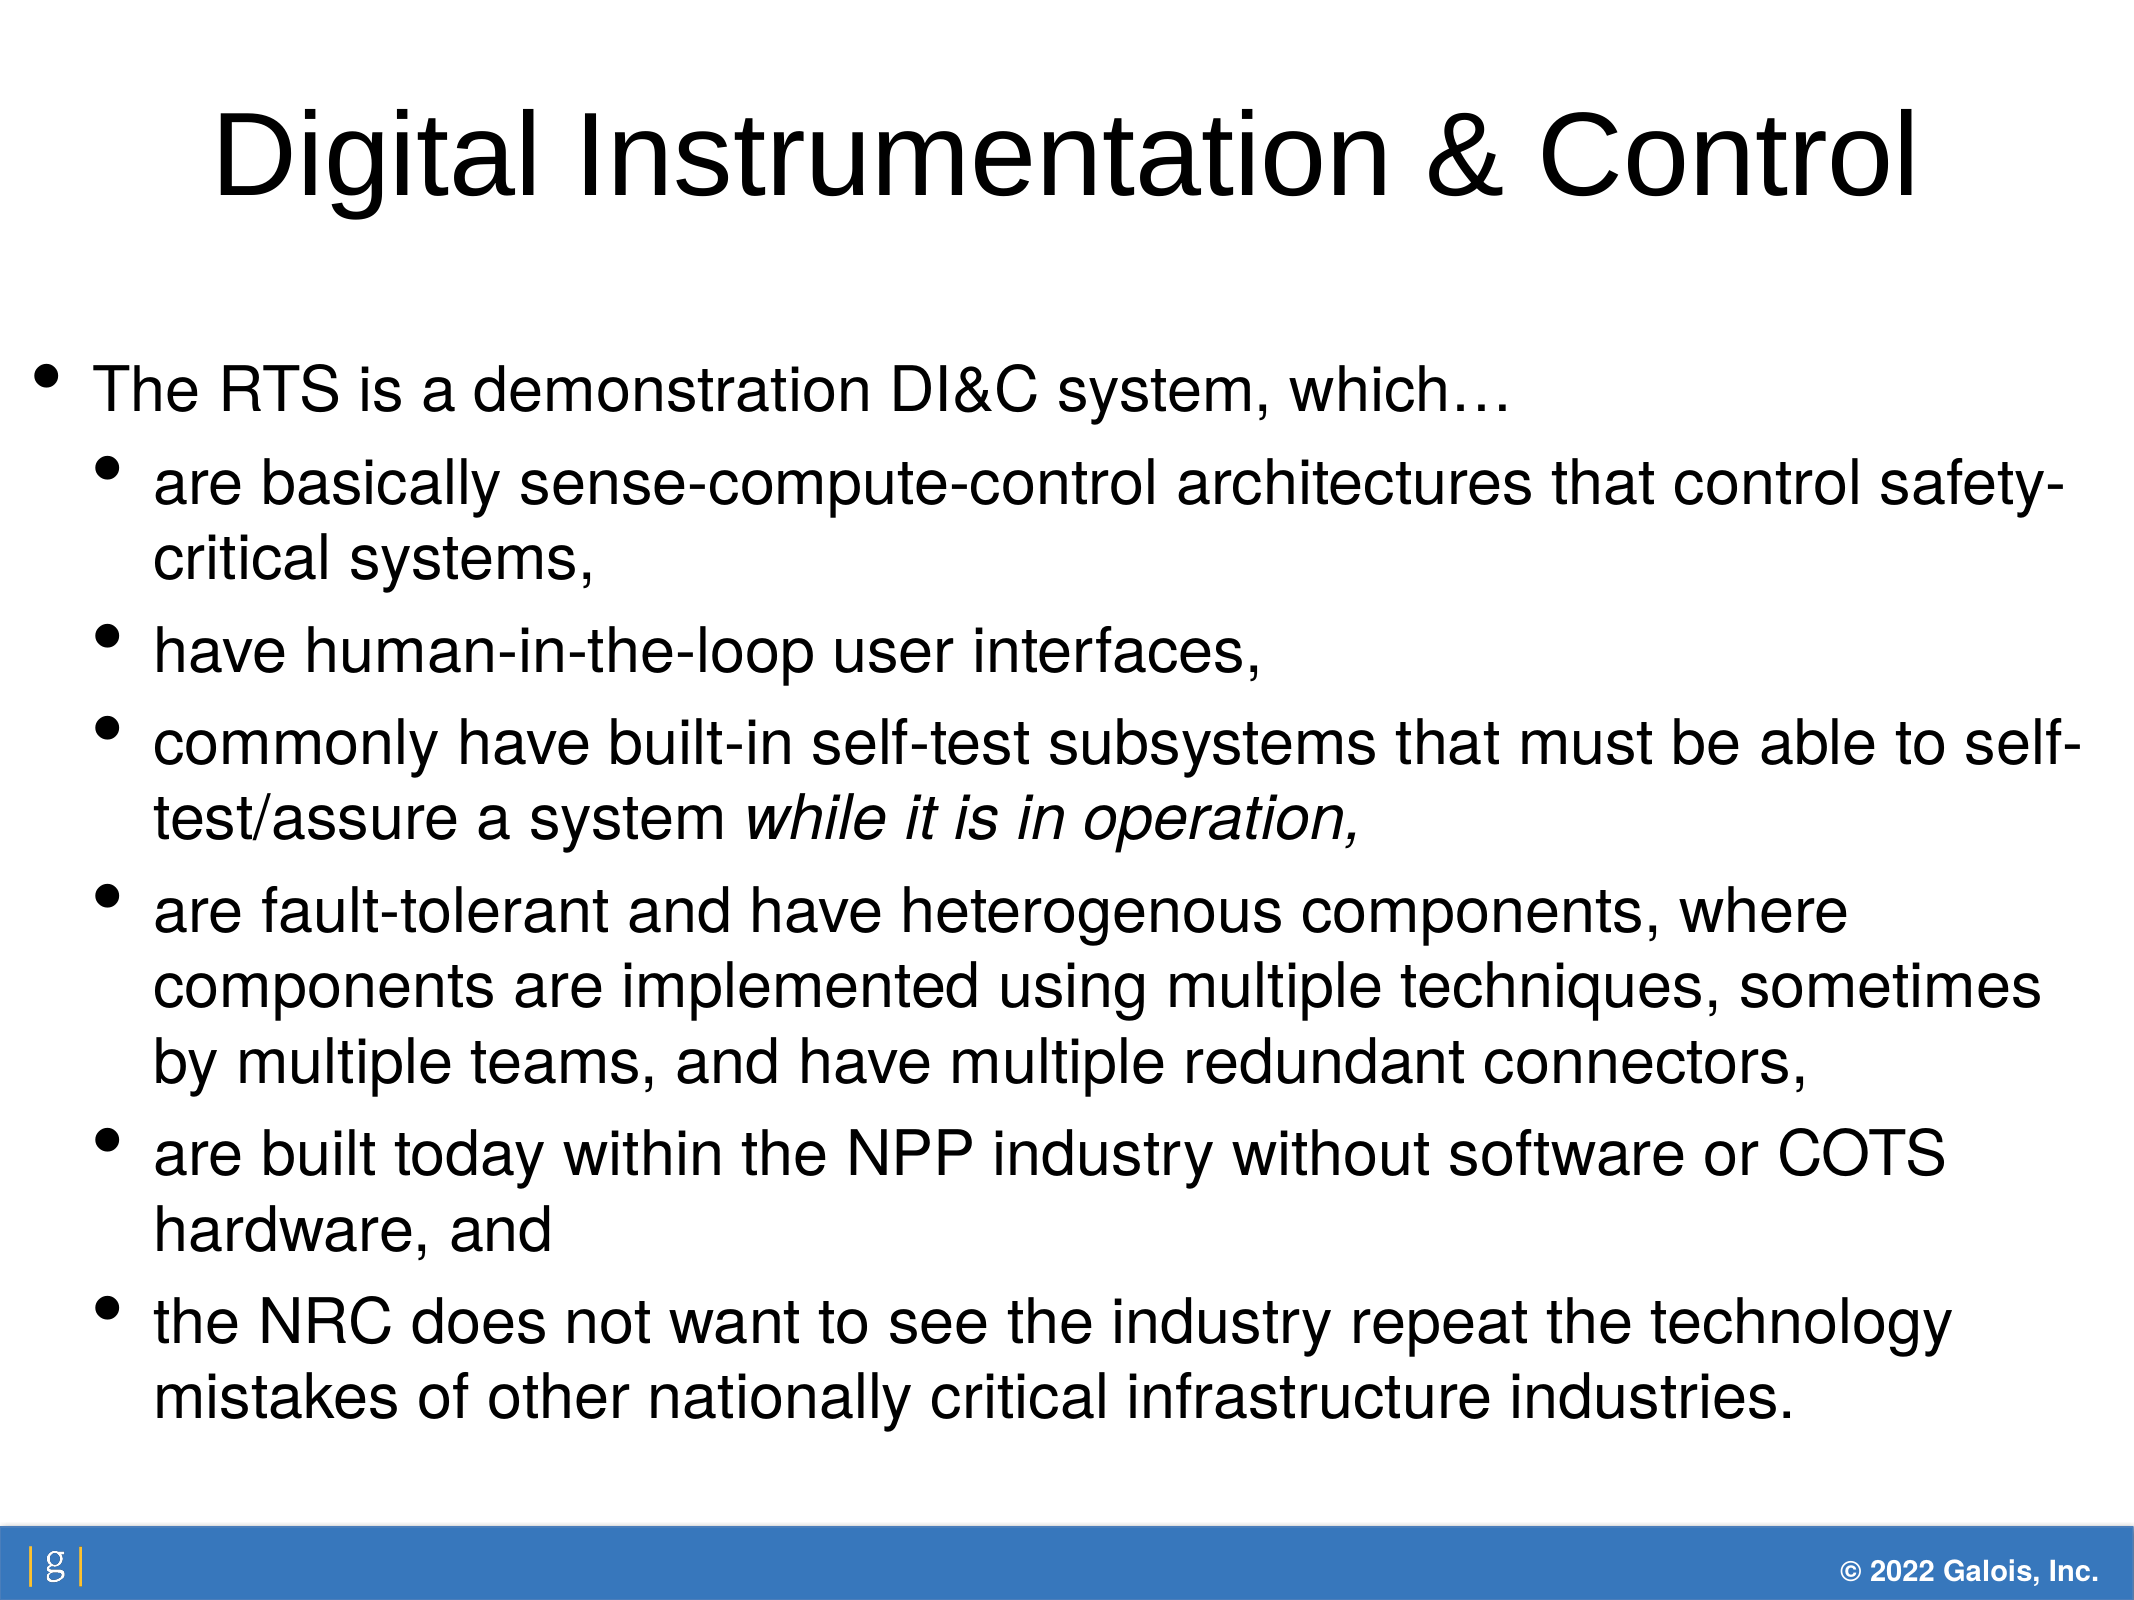

Digital Instrumentation & Control
The RTS is a demonstration DI&C system, which…
are basically sense-compute-control architectures that control safety-critical systems,
have human-in-the-loop user interfaces,
commonly have built-in self-test subsystems that must be able to self-test/assure a system while it is in operation,
are fault-tolerant and have heterogenous components, where components are implemented using multiple techniques, sometimes by multiple teams, and have multiple redundant connectors,
are built today within the NPP industry without software or COTS hardware, and
the NRC does not want to see the industry repeat the technology mistakes of other nationally critical infrastructure industries.
70